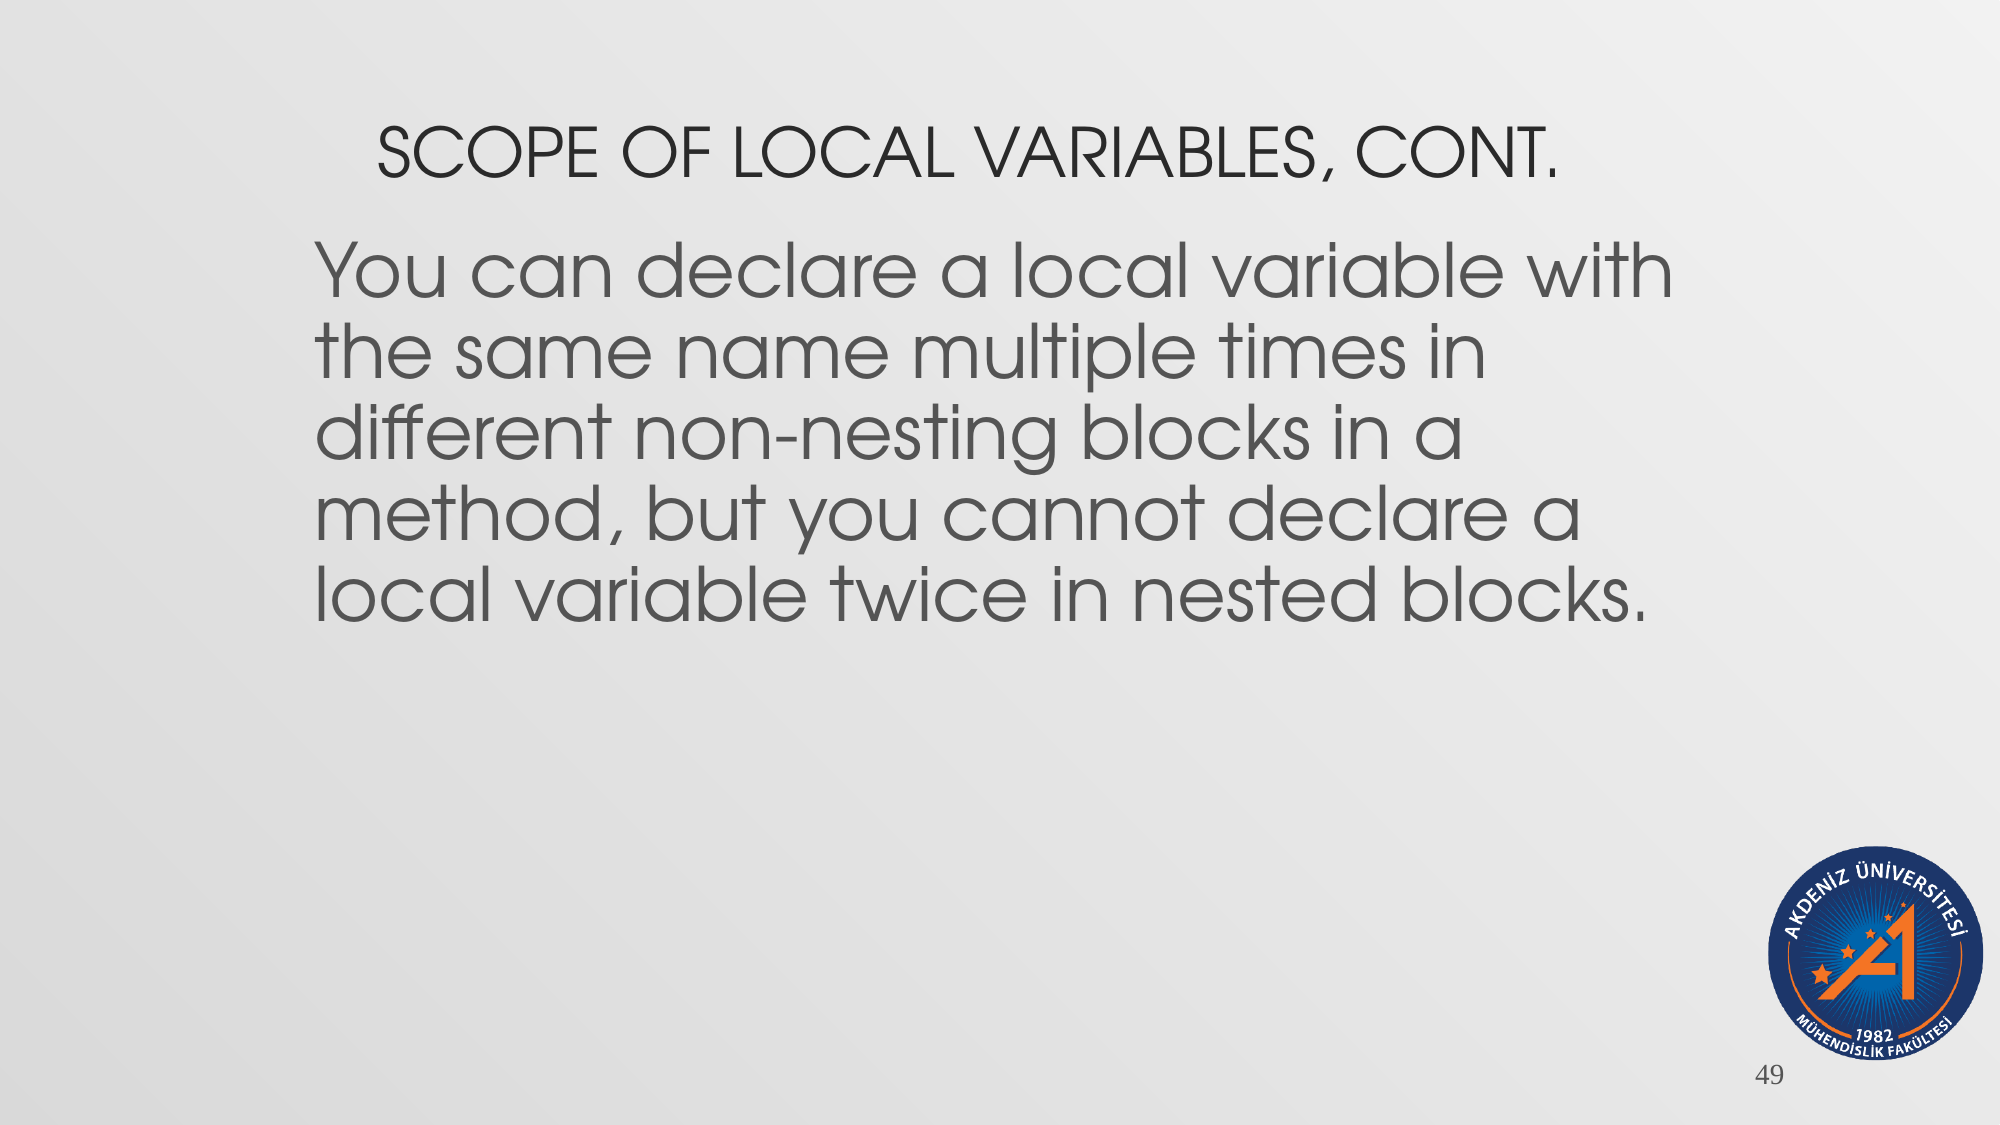

# Scope of Local Variables, cont.
You can declare a local variable with the same name multiple times in different non-nesting blocks in a method, but you cannot declare a local variable twice in nested blocks.
49